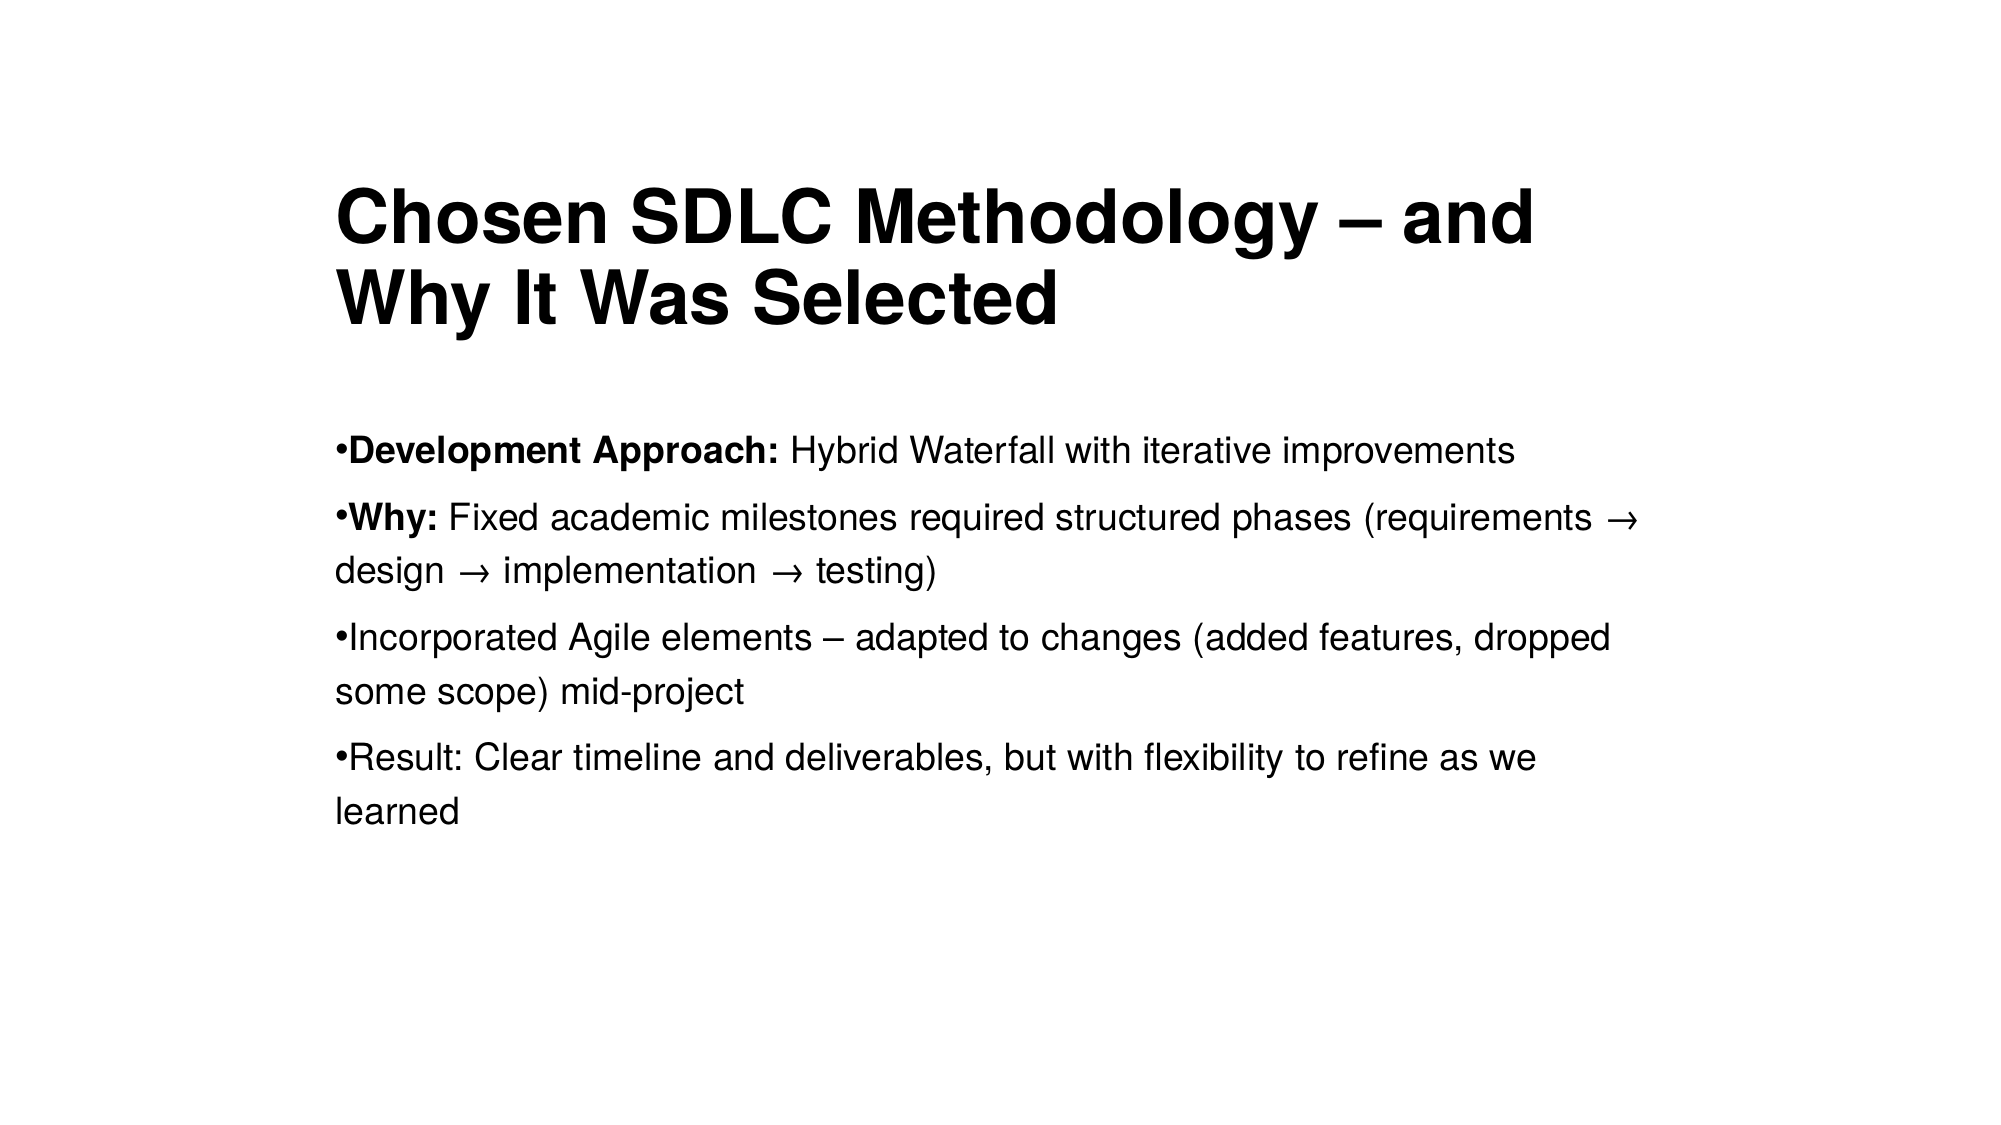

# Chosen SDLC Methodology – and Why It Was Selected
Development Approach: Hybrid Waterfall with iterative improvements
Why: Fixed academic milestones required structured phases (requirements → design → implementation → testing)
Incorporated Agile elements – adapted to changes (added features, dropped some scope) mid-project
Result: Clear timeline and deliverables, but with flexibility to refine as we learned